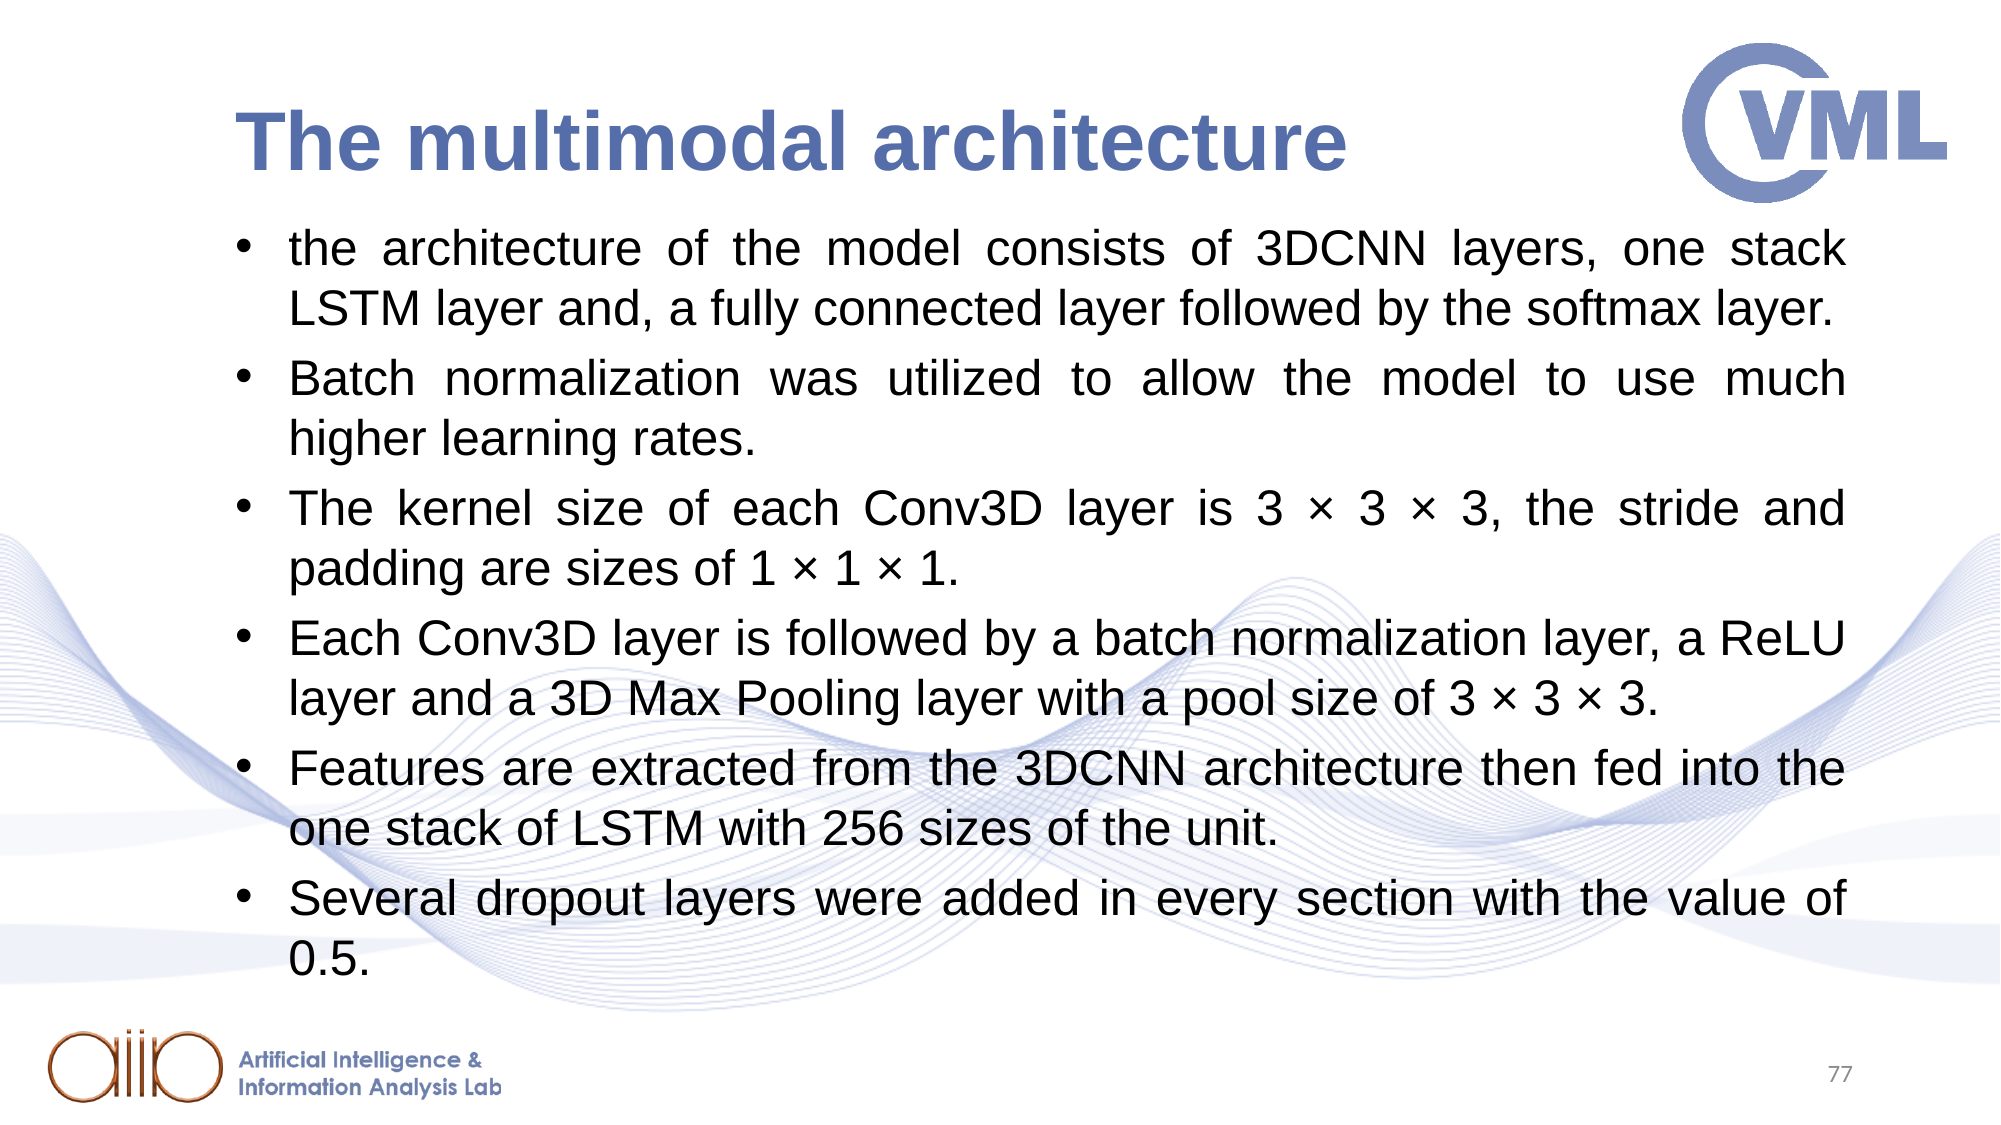

# The multimodal architecture
the architecture of the model consists of 3DCNN layers, one stack LSTM layer and, a fully connected layer followed by the softmax layer.
Batch normalization was utilized to allow the model to use much higher learning rates.
The kernel size of each Conv3D layer is 3 × 3 × 3, the stride and padding are sizes of 1 × 1 × 1.
Each Conv3D layer is followed by a batch normalization layer, a ReLU layer and a 3D Max Pooling layer with a pool size of 3 × 3 × 3.
Features are extracted from the 3DCNN architecture then fed into the one stack of LSTM with 256 sizes of the unit.
Several dropout layers were added in every section with the value of 0.5.

77